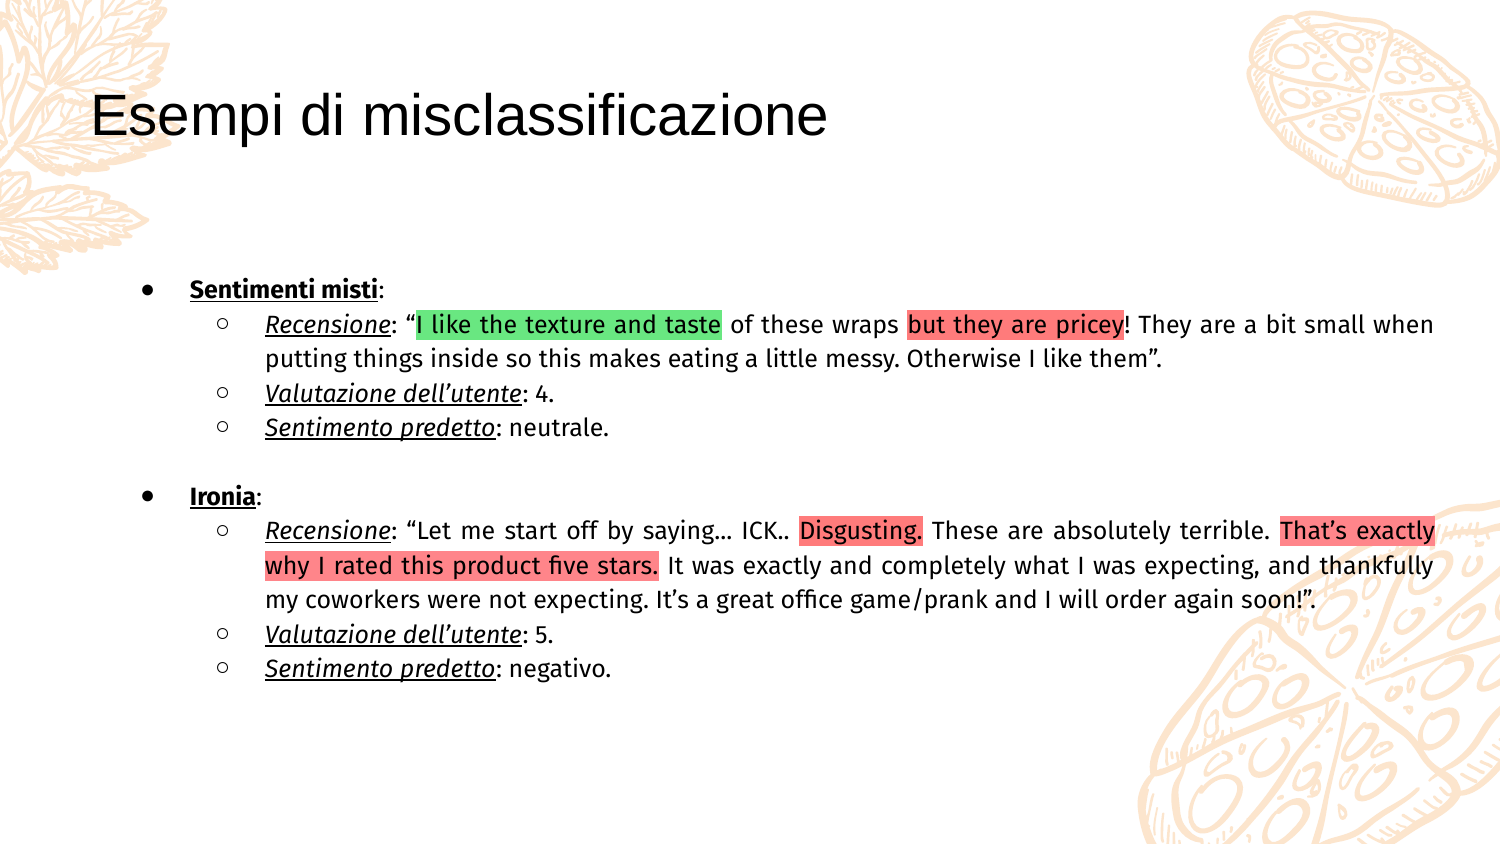

# Esempi di misclassificazione
Sentimenti misti:
Recensione: “I like the texture and taste of these wraps but they are pricey! They are a bit small when putting things inside so this makes eating a little messy. Otherwise I like them”.
Valutazione dell’utente: 4.
Sentimento predetto: neutrale.

Ironia:
Recensione: “Let me start off by saying... ICK.. Disgusting. These are absolutely terrible. That’s exactly why I rated this product five stars. It was exactly and completely what I was expecting, and thankfully my coworkers were not expecting. It’s a great office game/prank and I will order again soon!”.
Valutazione dell’utente: 5.
Sentimento predetto: negativo.